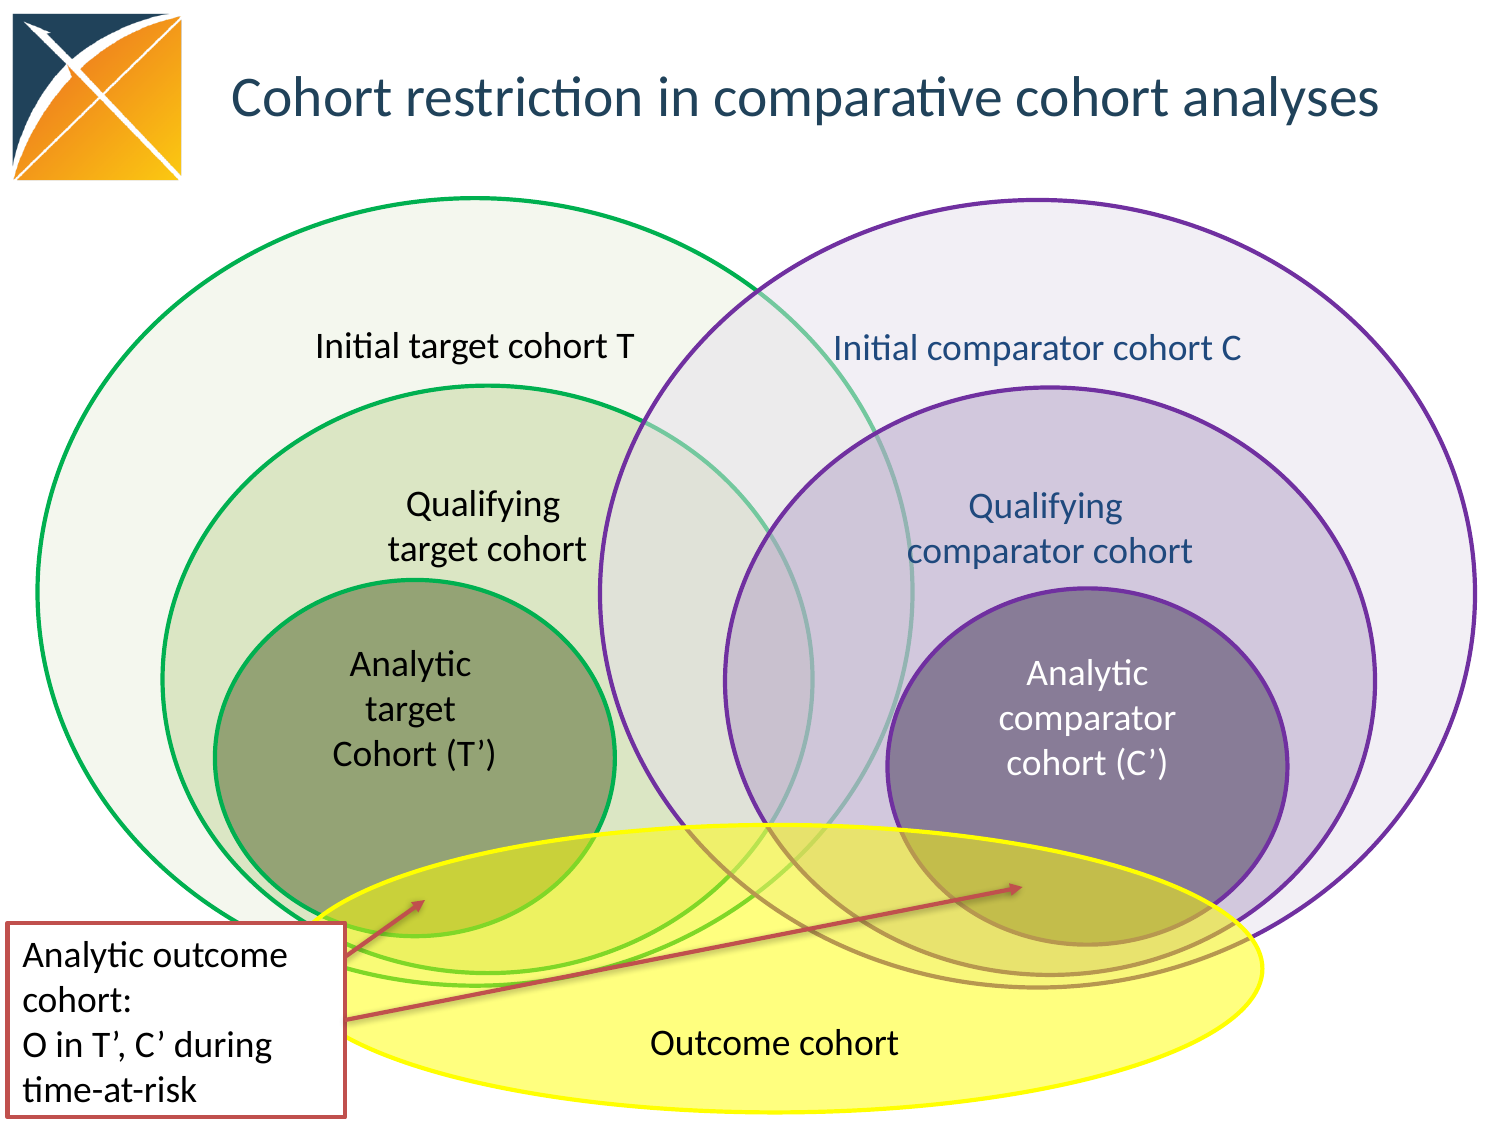

# Cohort restriction in comparative cohort analyses

Initial target cohort T
Initial comparator cohort C
Qualifying
target cohort
Qualifying
comparator cohort
Analytic
target
Cohort (T’)
Analytic comparator cohort (C’)
Outcome cohort
Analytic outcome cohort:
O in T’, C’ during time-at-risk